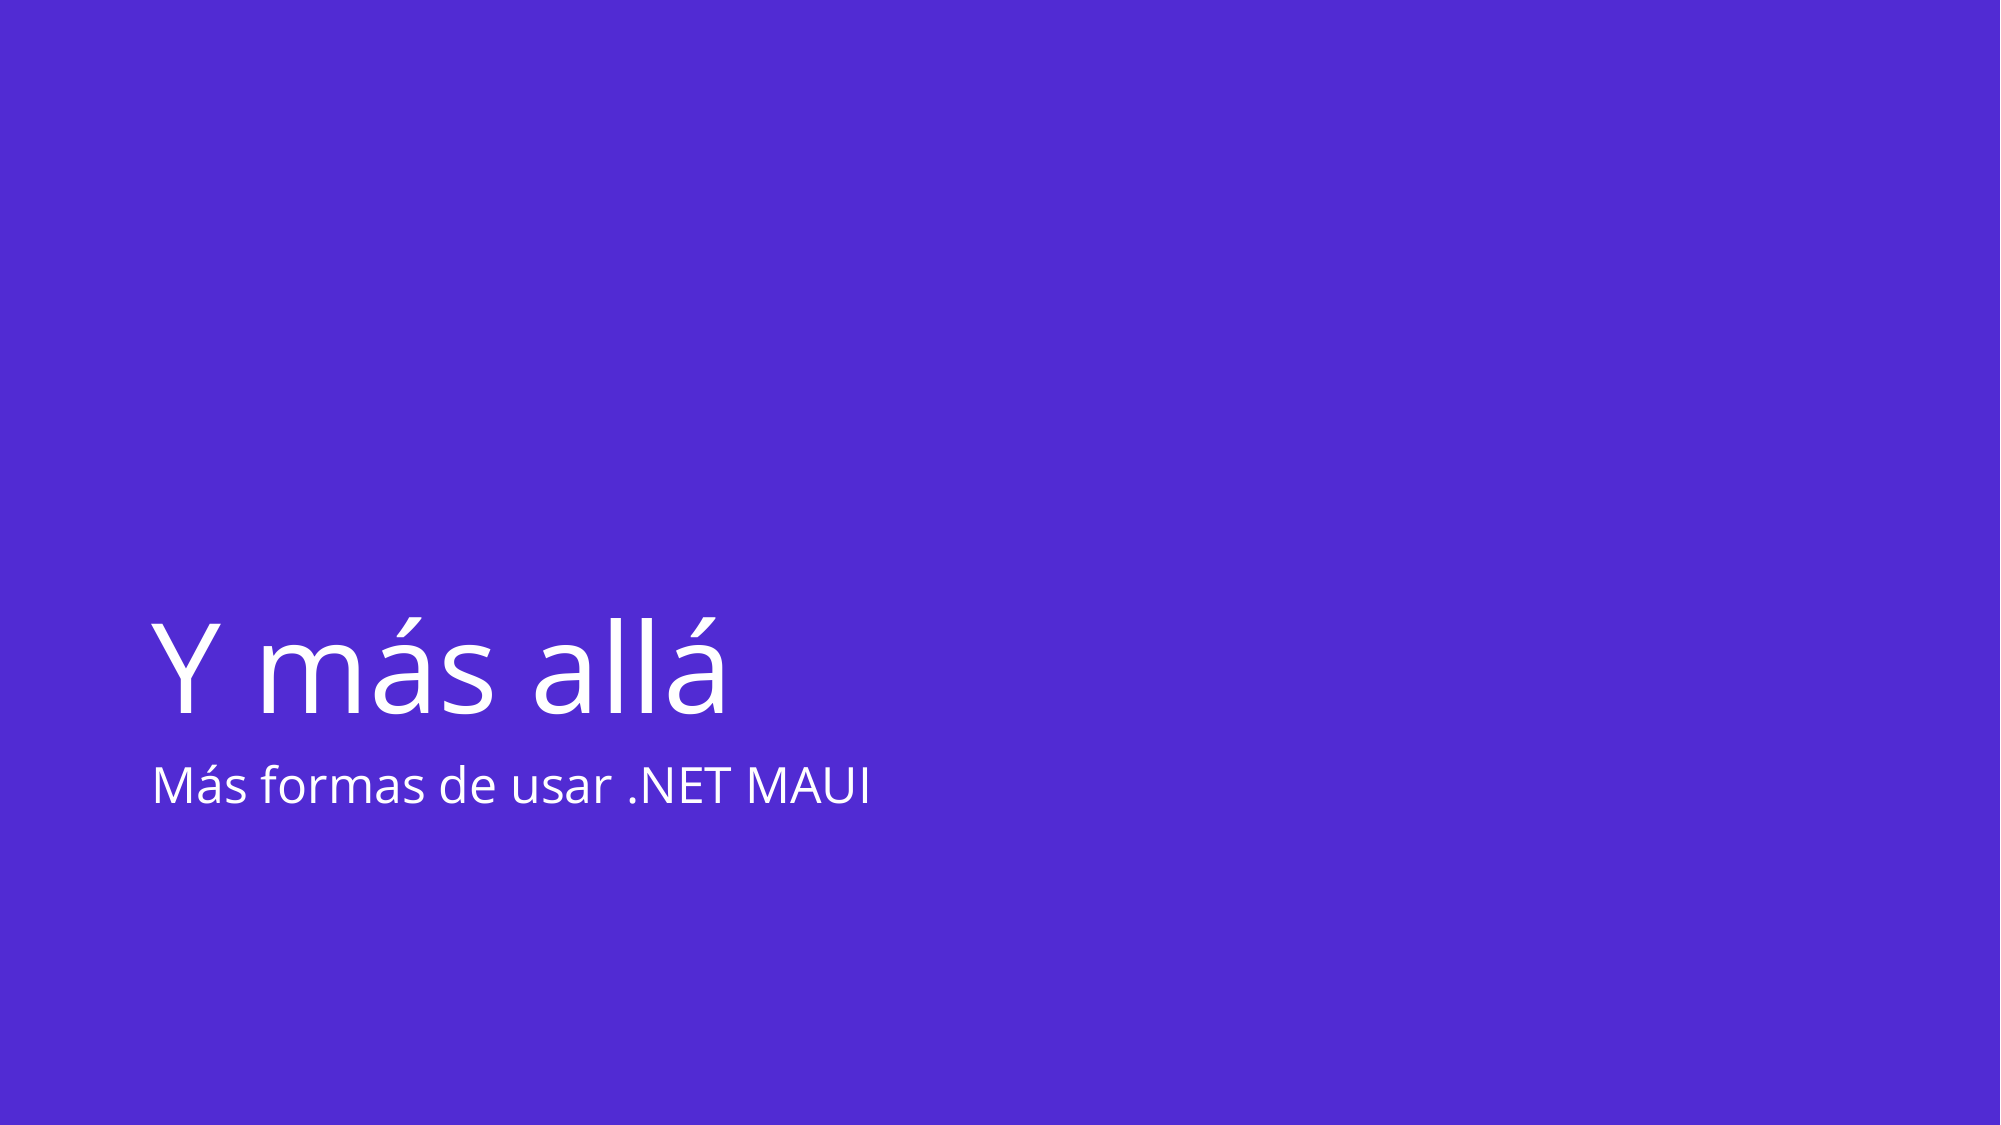

# Y más allá
Más formas de usar .NET MAUI